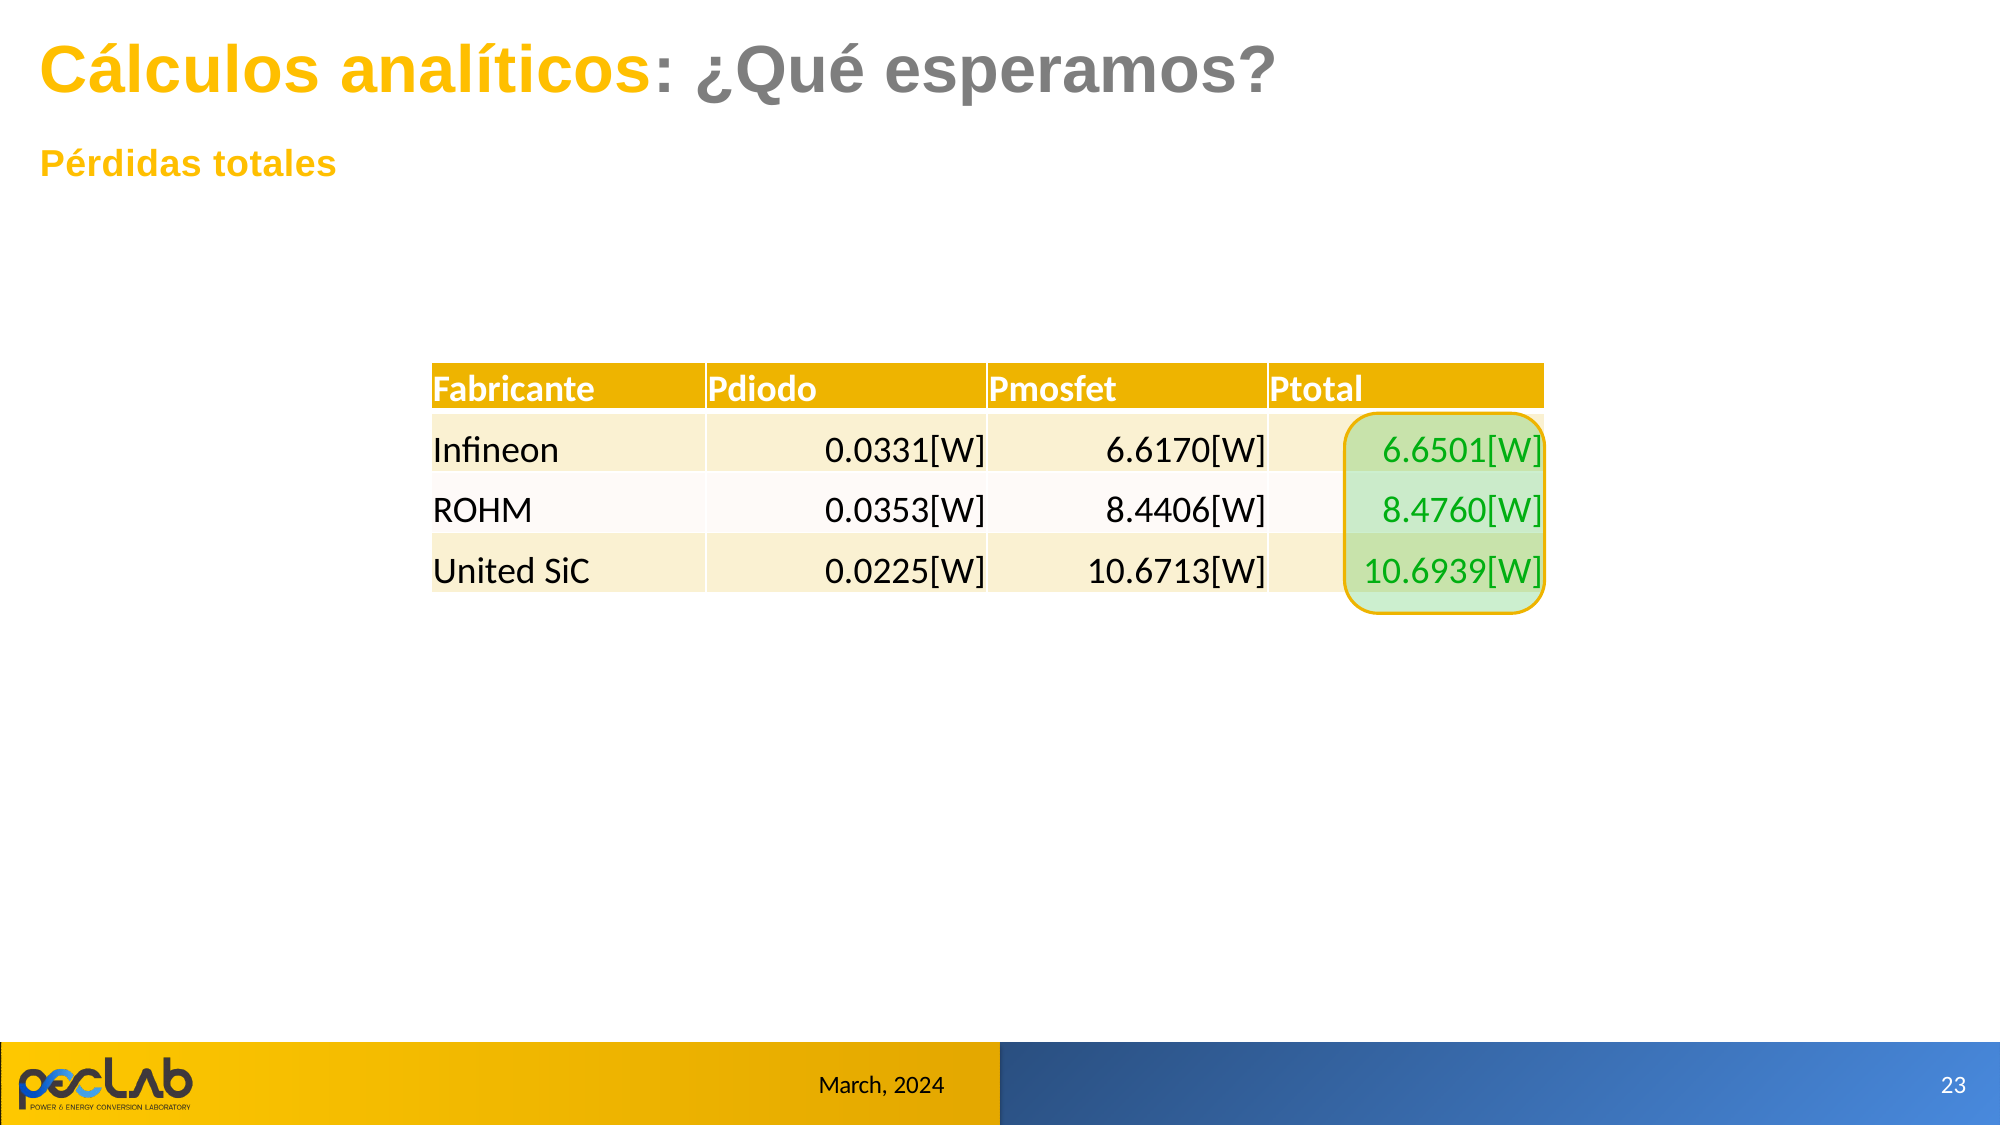

Cálculos analíticos: ¿Qué esperamos?
Pérdidas totales
| Fabricante | Pdiodo | Pmosfet | Ptotal |
| --- | --- | --- | --- |
| Infineon | 0.0331[W] | 6.6170[W] | 6.6501[W] |
| ROHM | 0.0353[W] | 8.4406[W] | 8.4760[W] |
| United SiC | 0.0225[W] | 10.6713[W] | 10.6939[W] |

March, 2024
23